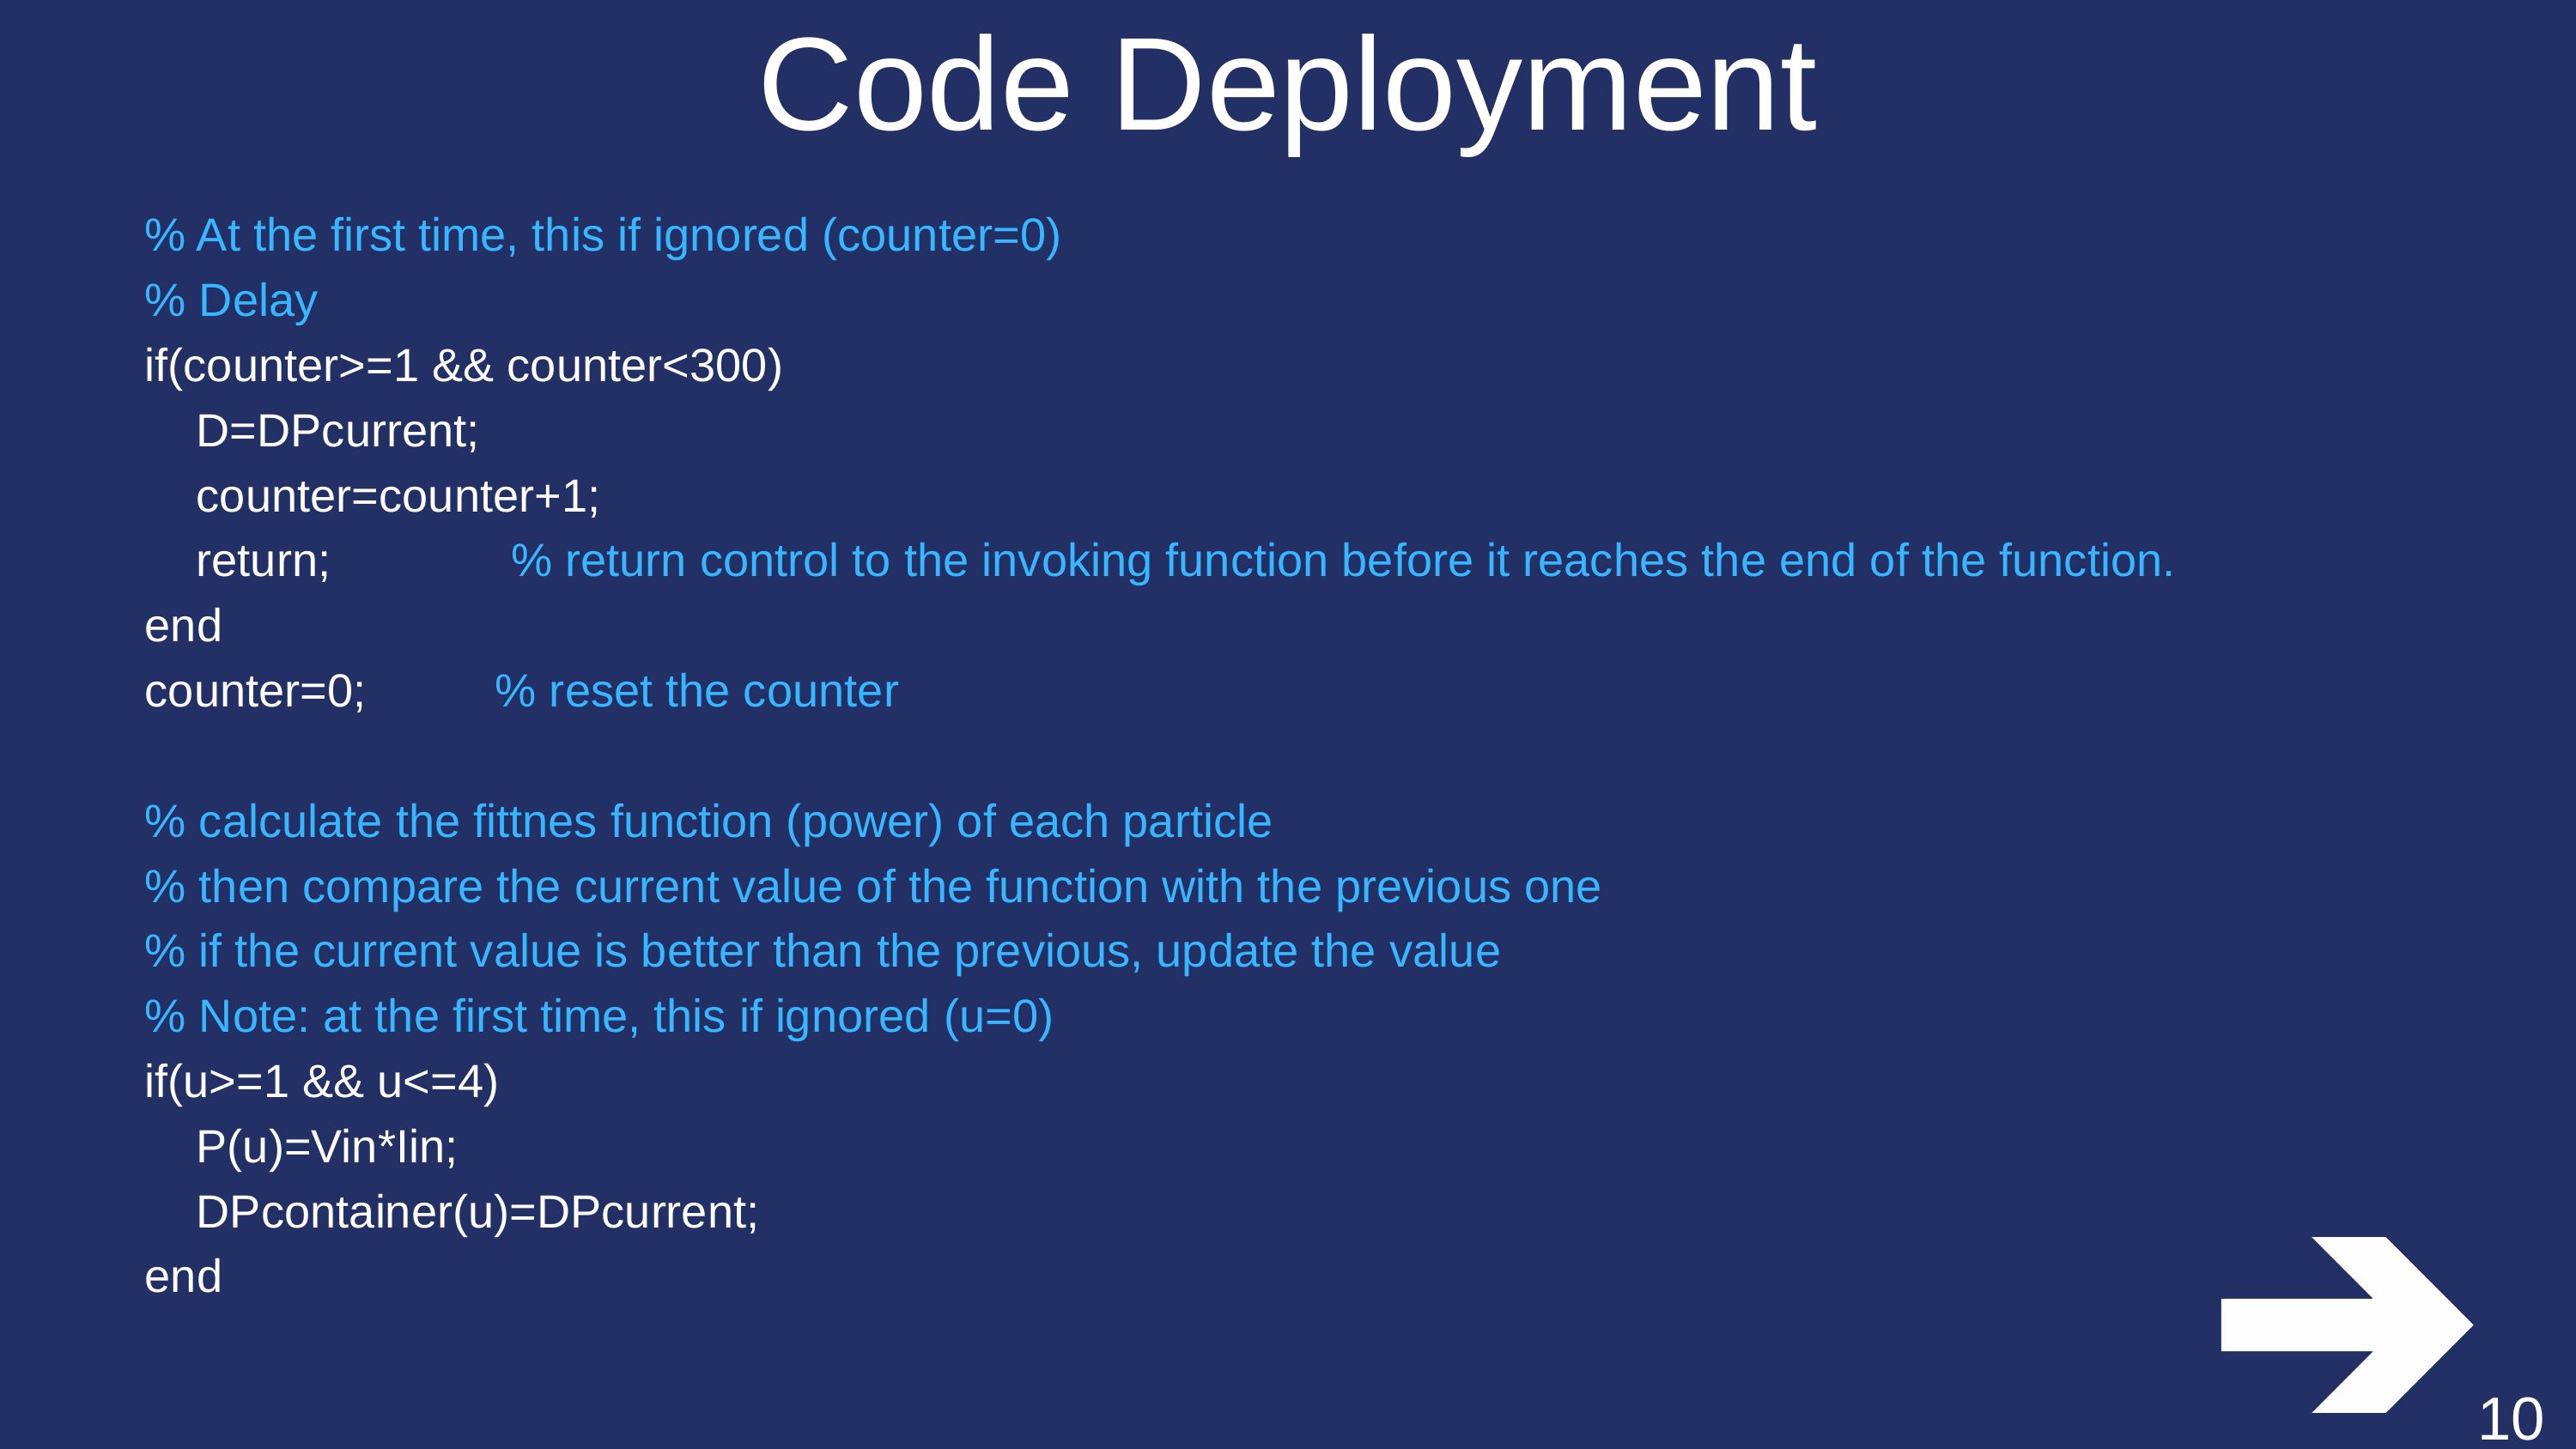

Code Deployment
% At the first time, this if ignored (counter=0)
% Delay
if(counter>=1 && counter<300)
    D=DPcurrent;
    counter=counter+1;
    return;              % return control to the invoking function before it reaches the end of the function.
end
counter=0;          % reset the counter

% calculate the fittnes function (power) of each particle
% then compare the current value of the function with the previous one
% if the current value is better than the previous, update the value
% Note: at the first time, this if ignored (u=0)
if(u>=1 && u<=4)
    P(u)=Vin*Iin;
    DPcontainer(u)=DPcurrent;
end

10